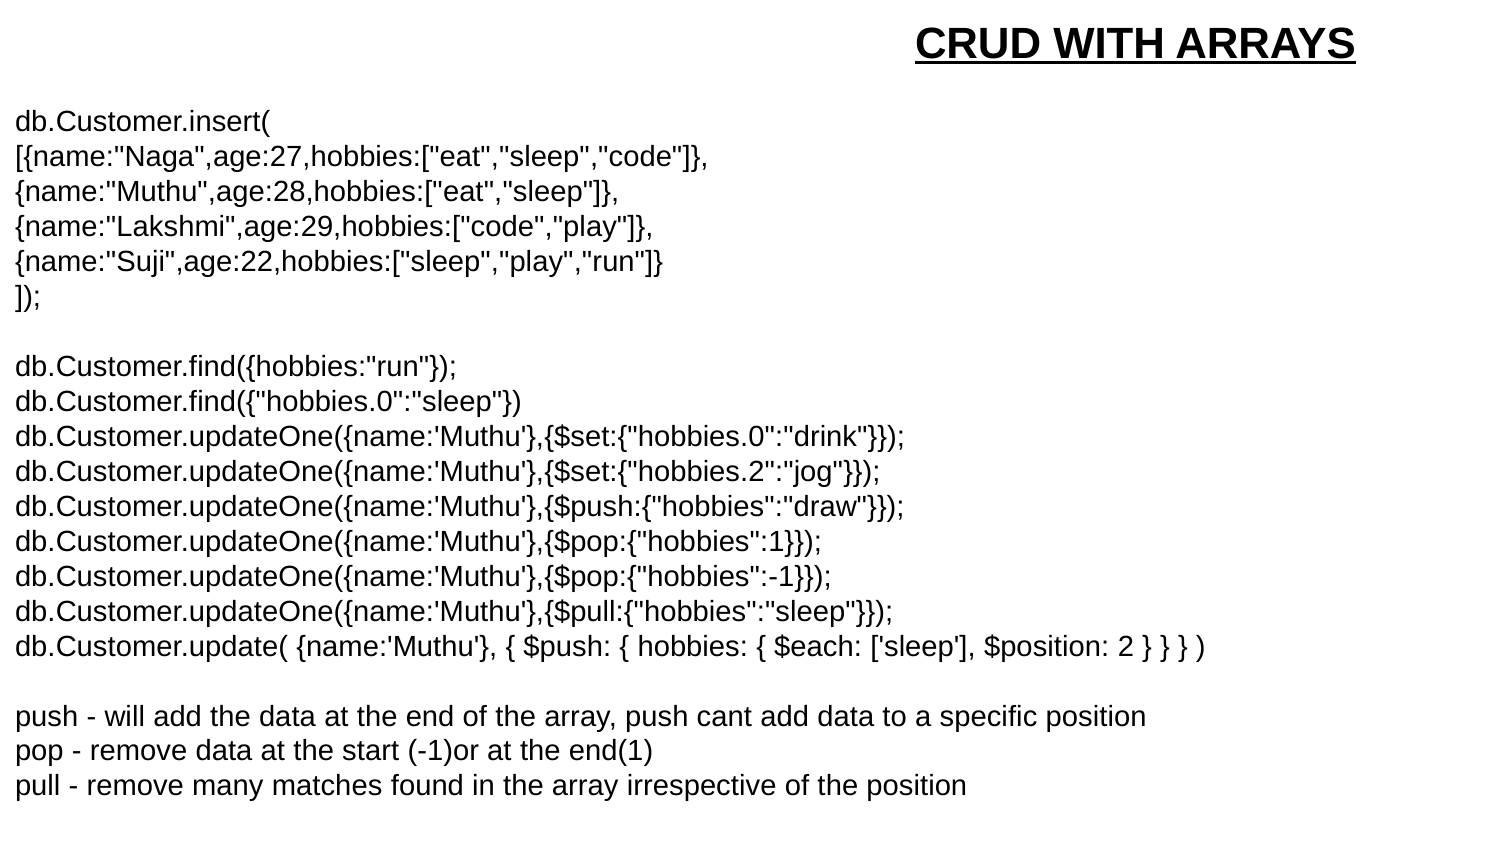

CRUD WITH ARRAYS

db.Customer.insert(
[{name:"Naga",age:27,hobbies:["eat","sleep","code"]},
{name:"Muthu",age:28,hobbies:["eat","sleep"]},
{name:"Lakshmi",age:29,hobbies:["code","play"]},
{name:"Suji",age:22,hobbies:["sleep","play","run"]}
]);

db.Customer.find({hobbies:"run"});
db.Customer.find({"hobbies.0":"sleep"})
db.Customer.updateOne({name:'Muthu'},{$set:{"hobbies.0":"drink"}});
db.Customer.updateOne({name:'Muthu'},{$set:{"hobbies.2":"jog"}});
db.Customer.updateOne({name:'Muthu'},{$push:{"hobbies":"draw"}});
db.Customer.updateOne({name:'Muthu'},{$pop:{"hobbies":1}});
db.Customer.updateOne({name:'Muthu'},{$pop:{"hobbies":-1}});
db.Customer.updateOne({name:'Muthu'},{$pull:{"hobbies":"sleep"}});
db.Customer.update( {name:'Muthu'}, { $push: { hobbies: { $each: ['sleep'], $position: 2 } } } )

push - will add the data at the end of the array, push cant add data to a specific position
pop - remove data at the start (-1)or at the end(1)
pull - remove many matches found in the array irrespective of the position